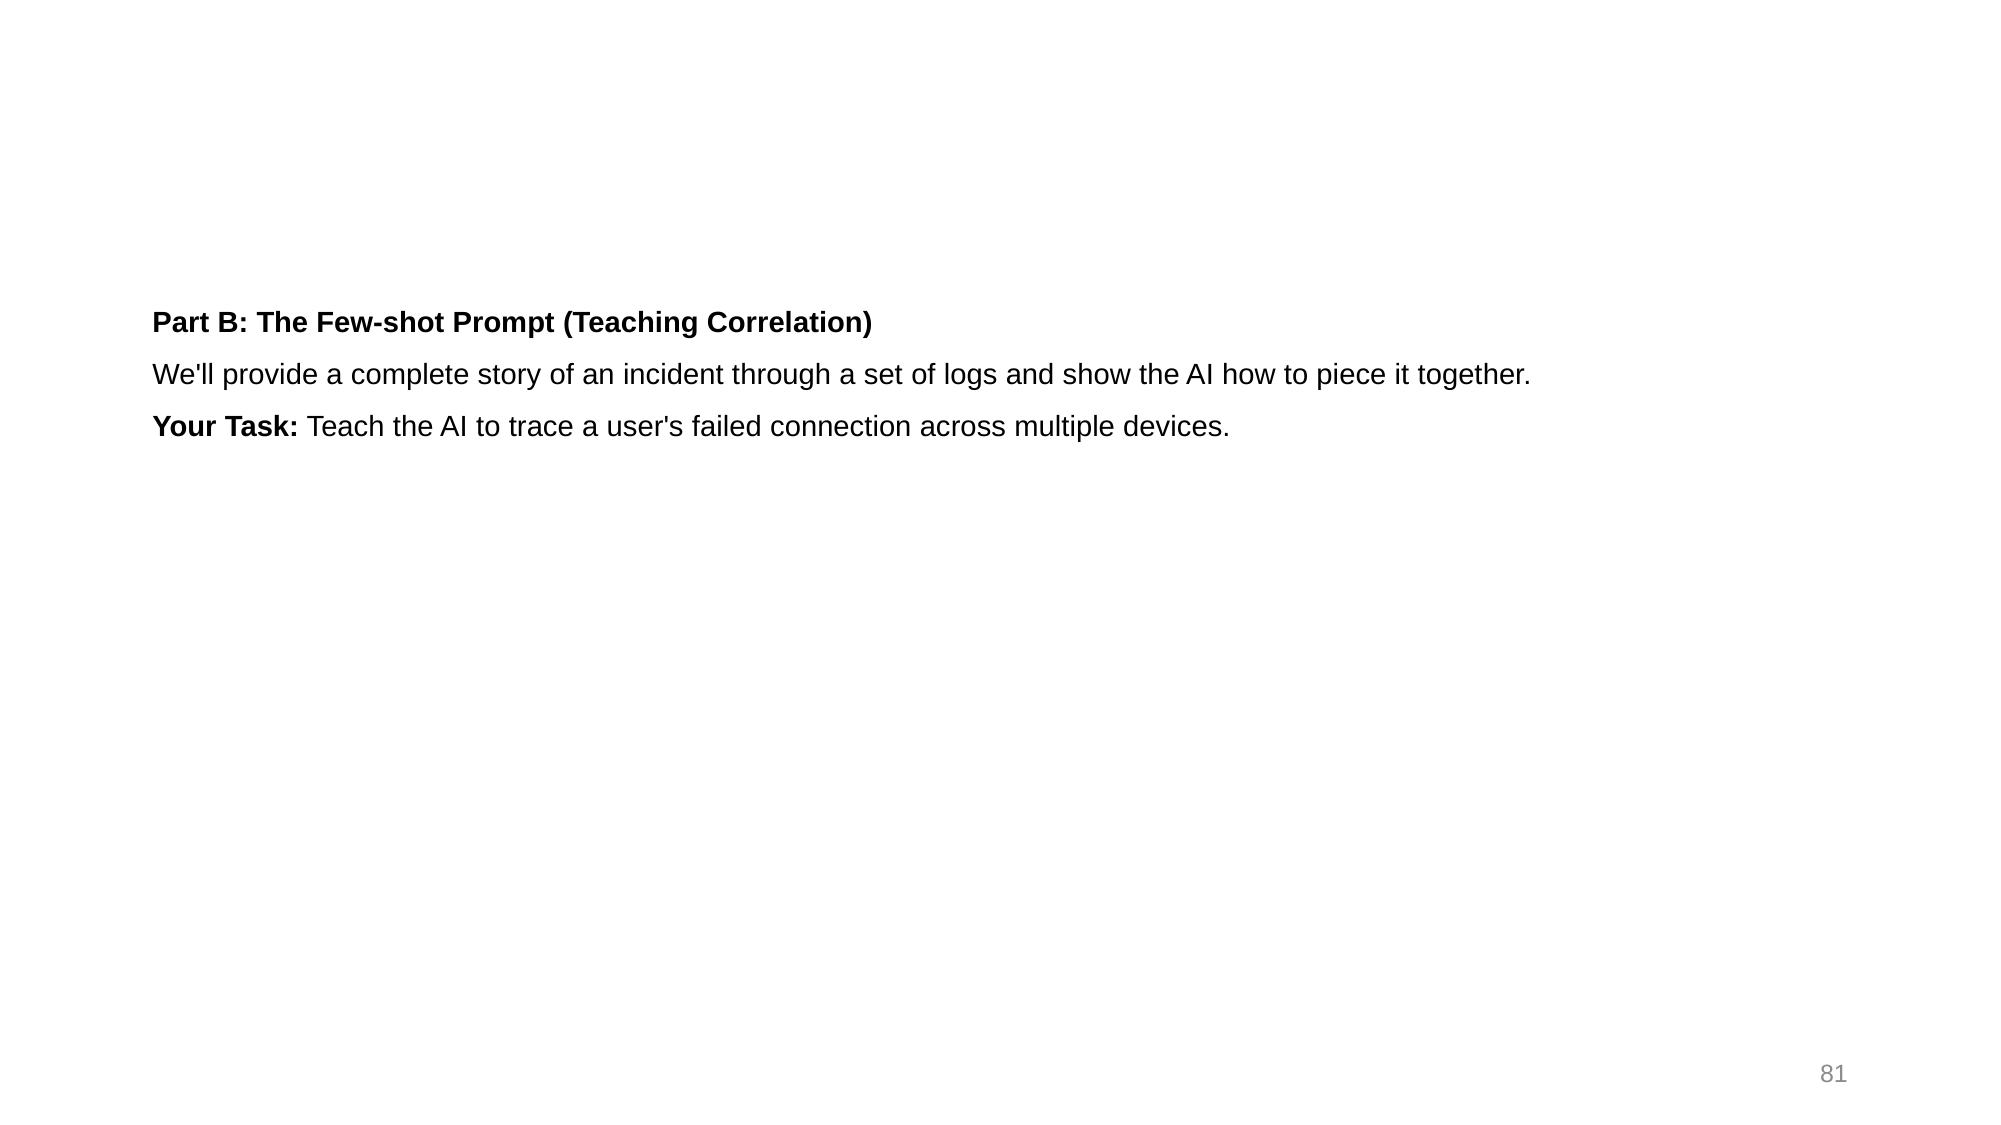

Part B: The Few-shot Prompt (Teaching Correlation)
We'll provide a complete story of an incident through a set of logs and show the AI how to piece it together.
Your Task: Teach the AI to trace a user's failed connection across multiple devices.

81